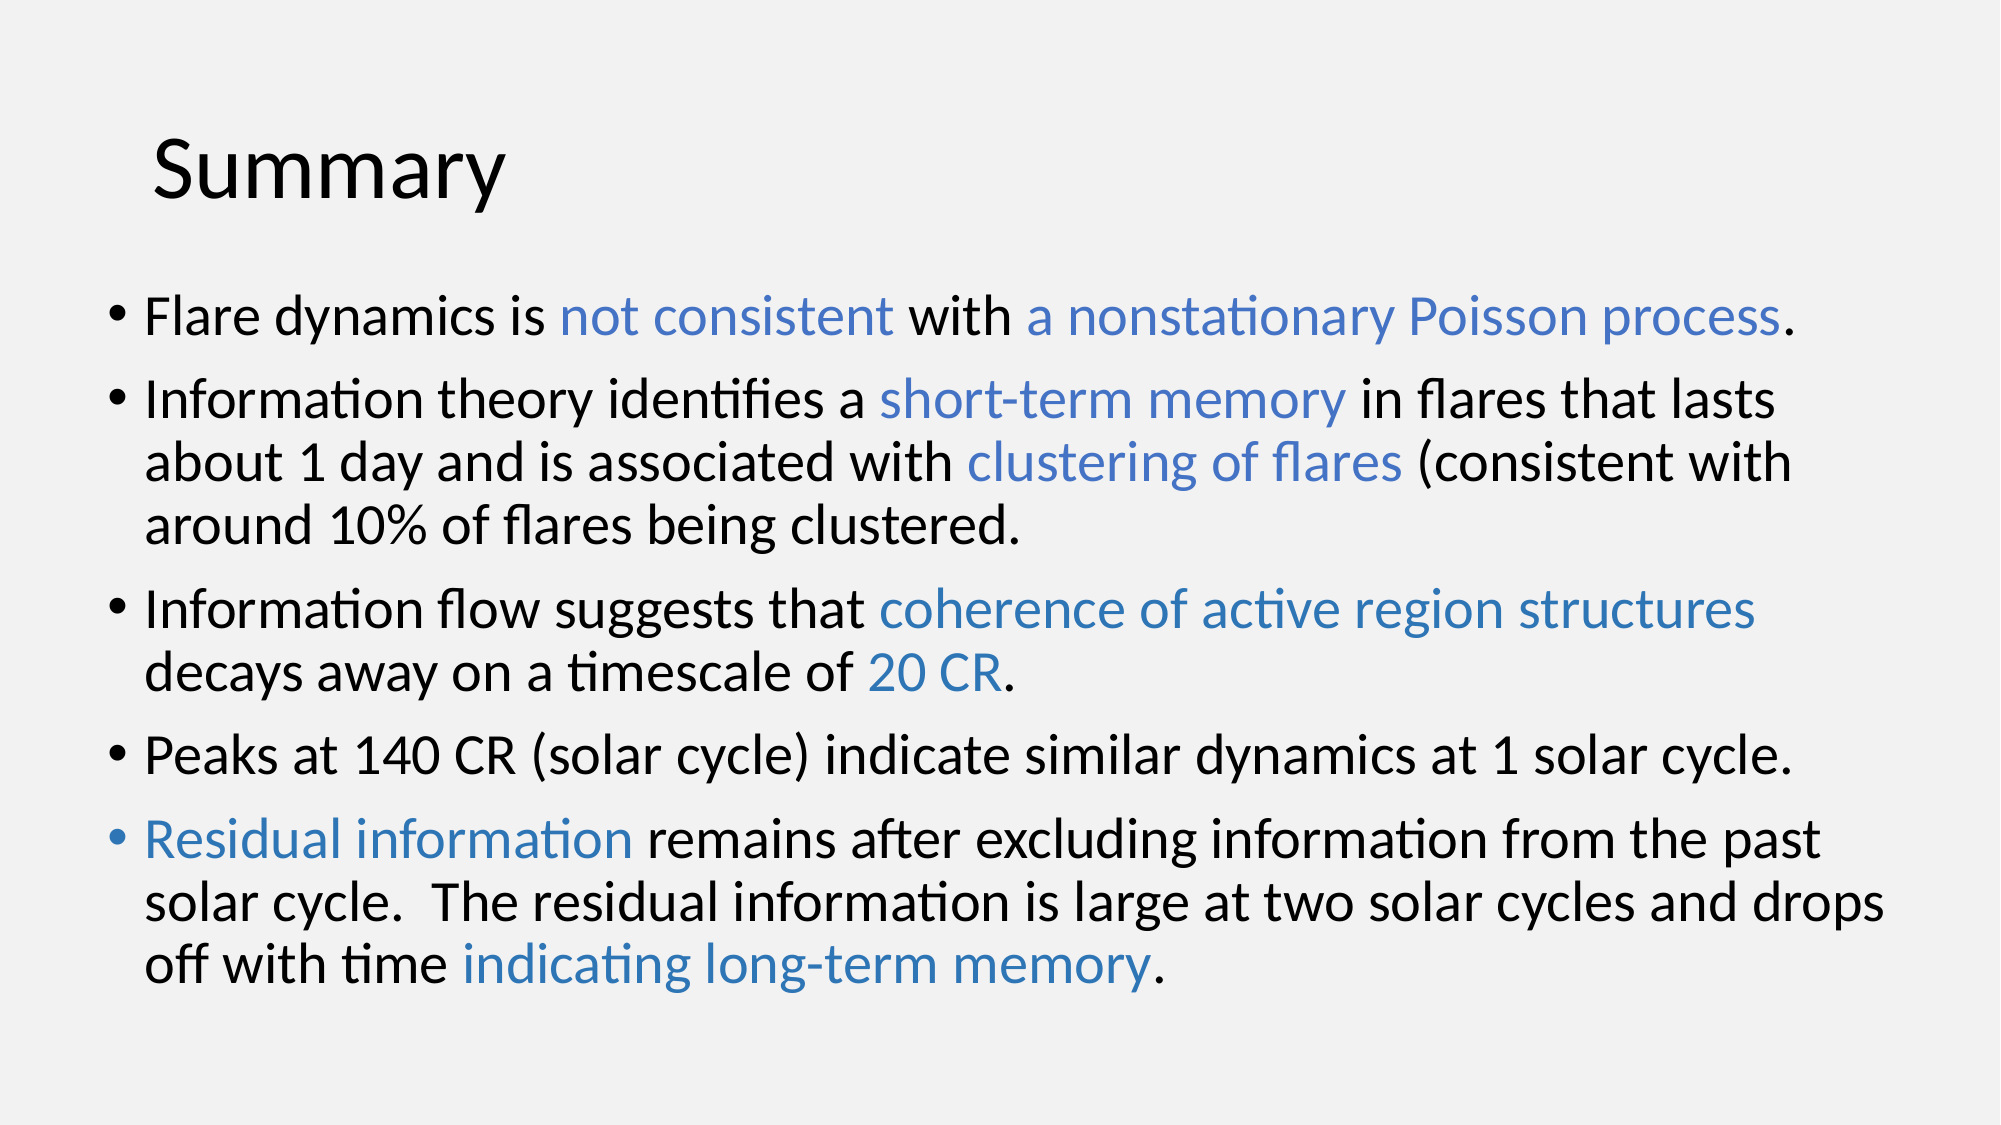

# Summary
Flare dynamics is not consistent with a nonstationary Poisson process.
Information theory identifies a short-term memory in flares that lasts about 1 day and is associated with clustering of flares (consistent with around 10% of flares being clustered.
Information flow suggests that coherence of active region structures decays away on a timescale of 20 CR.
Peaks at 140 CR (solar cycle) indicate similar dynamics at 1 solar cycle.
Residual information remains after excluding information from the past solar cycle.  The residual information is large at two solar cycles and drops off with time indicating long-term memory.